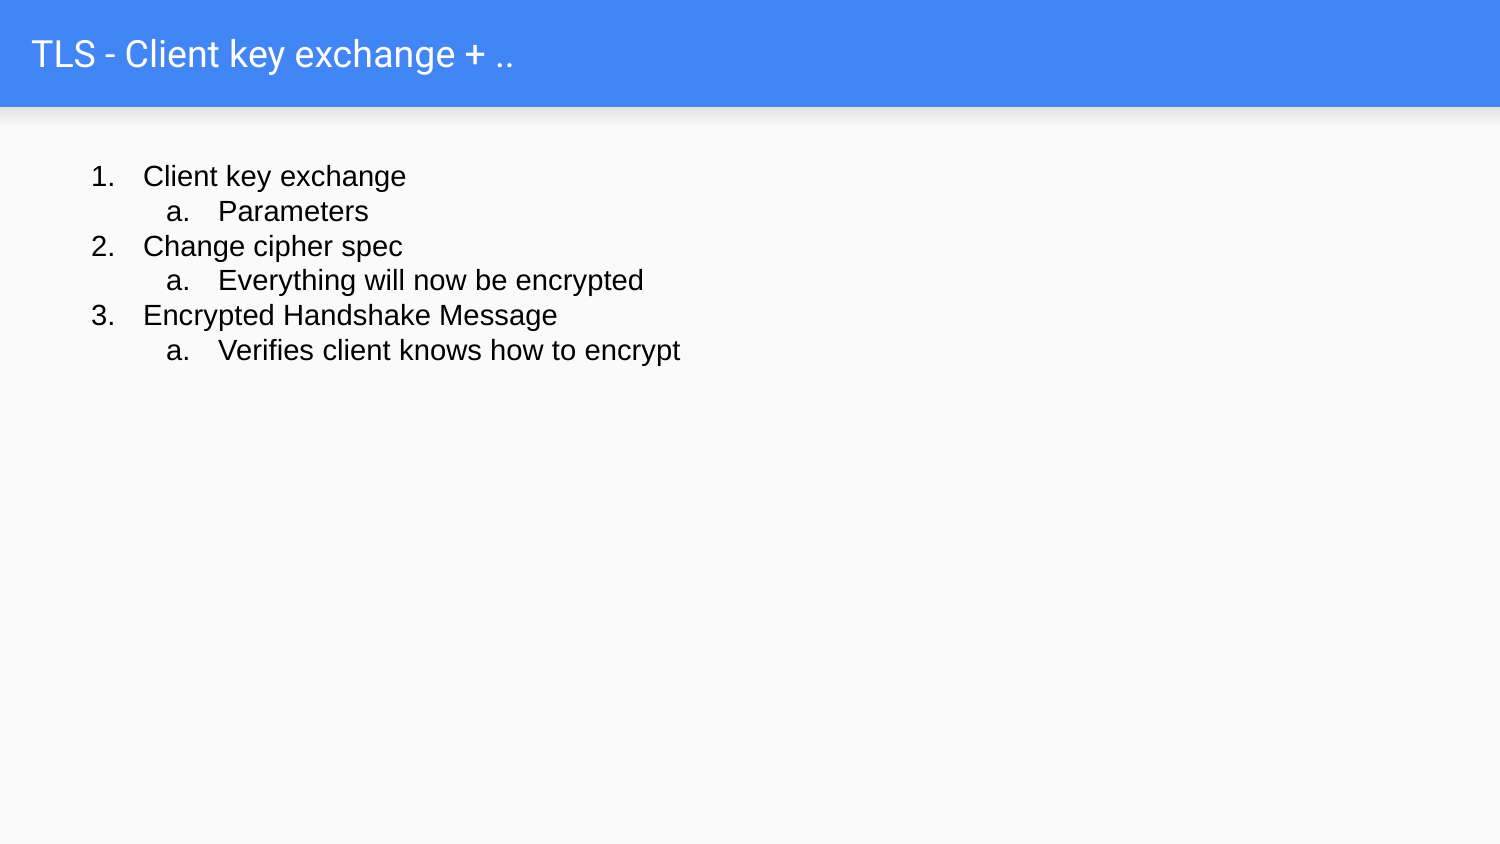

# TLS - Client key exchange + ..
Client key exchange
Parameters
Change cipher spec
Everything will now be encrypted
Encrypted Handshake Message
Verifies client knows how to encrypt